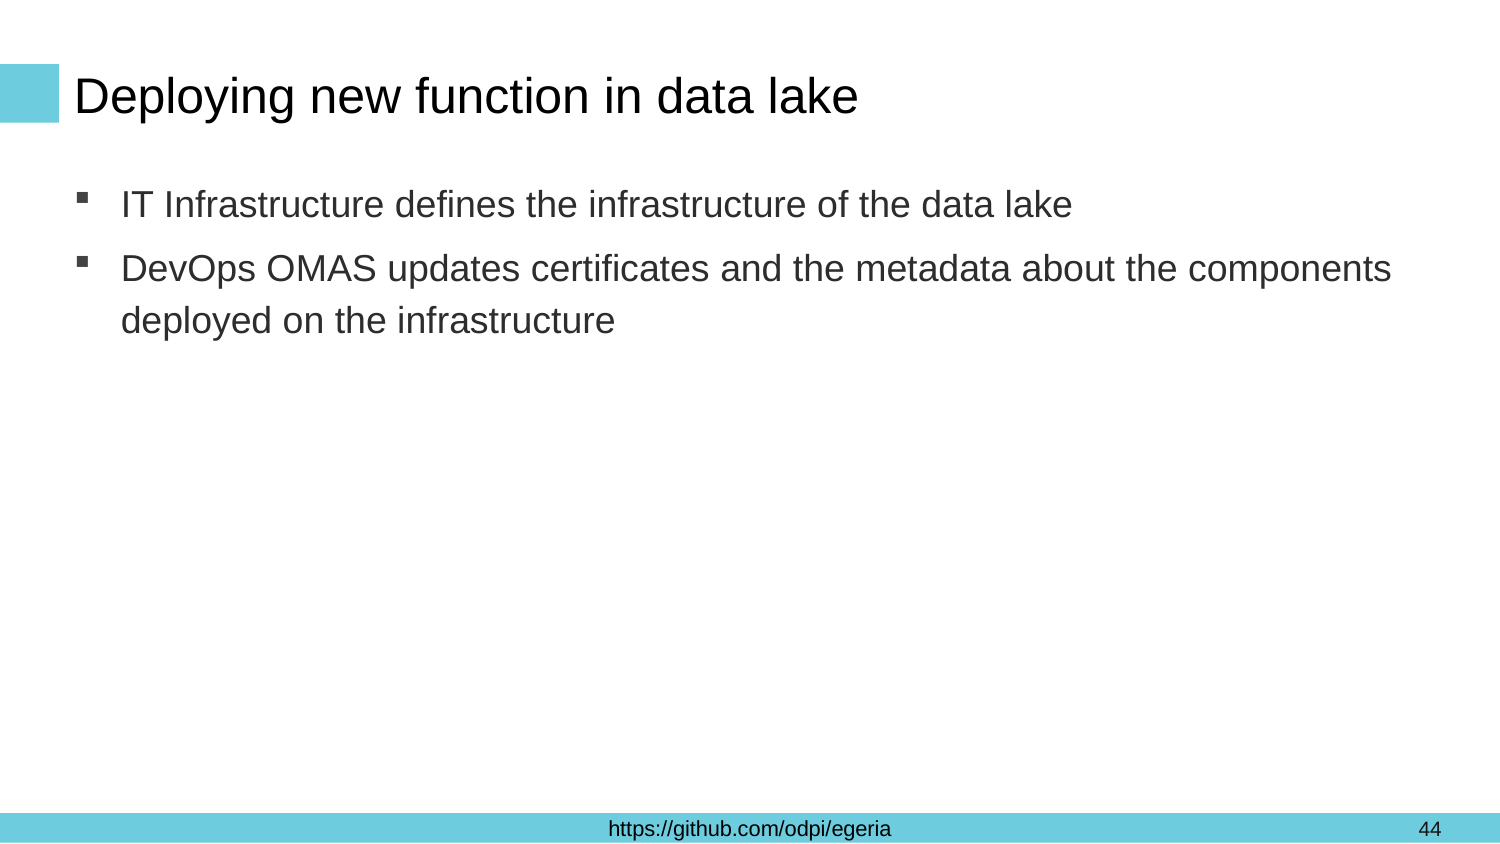

# Deploying new function in data lake
IT Infrastructure defines the infrastructure of the data lake
DevOps OMAS updates certificates and the metadata about the components deployed on the infrastructure
44